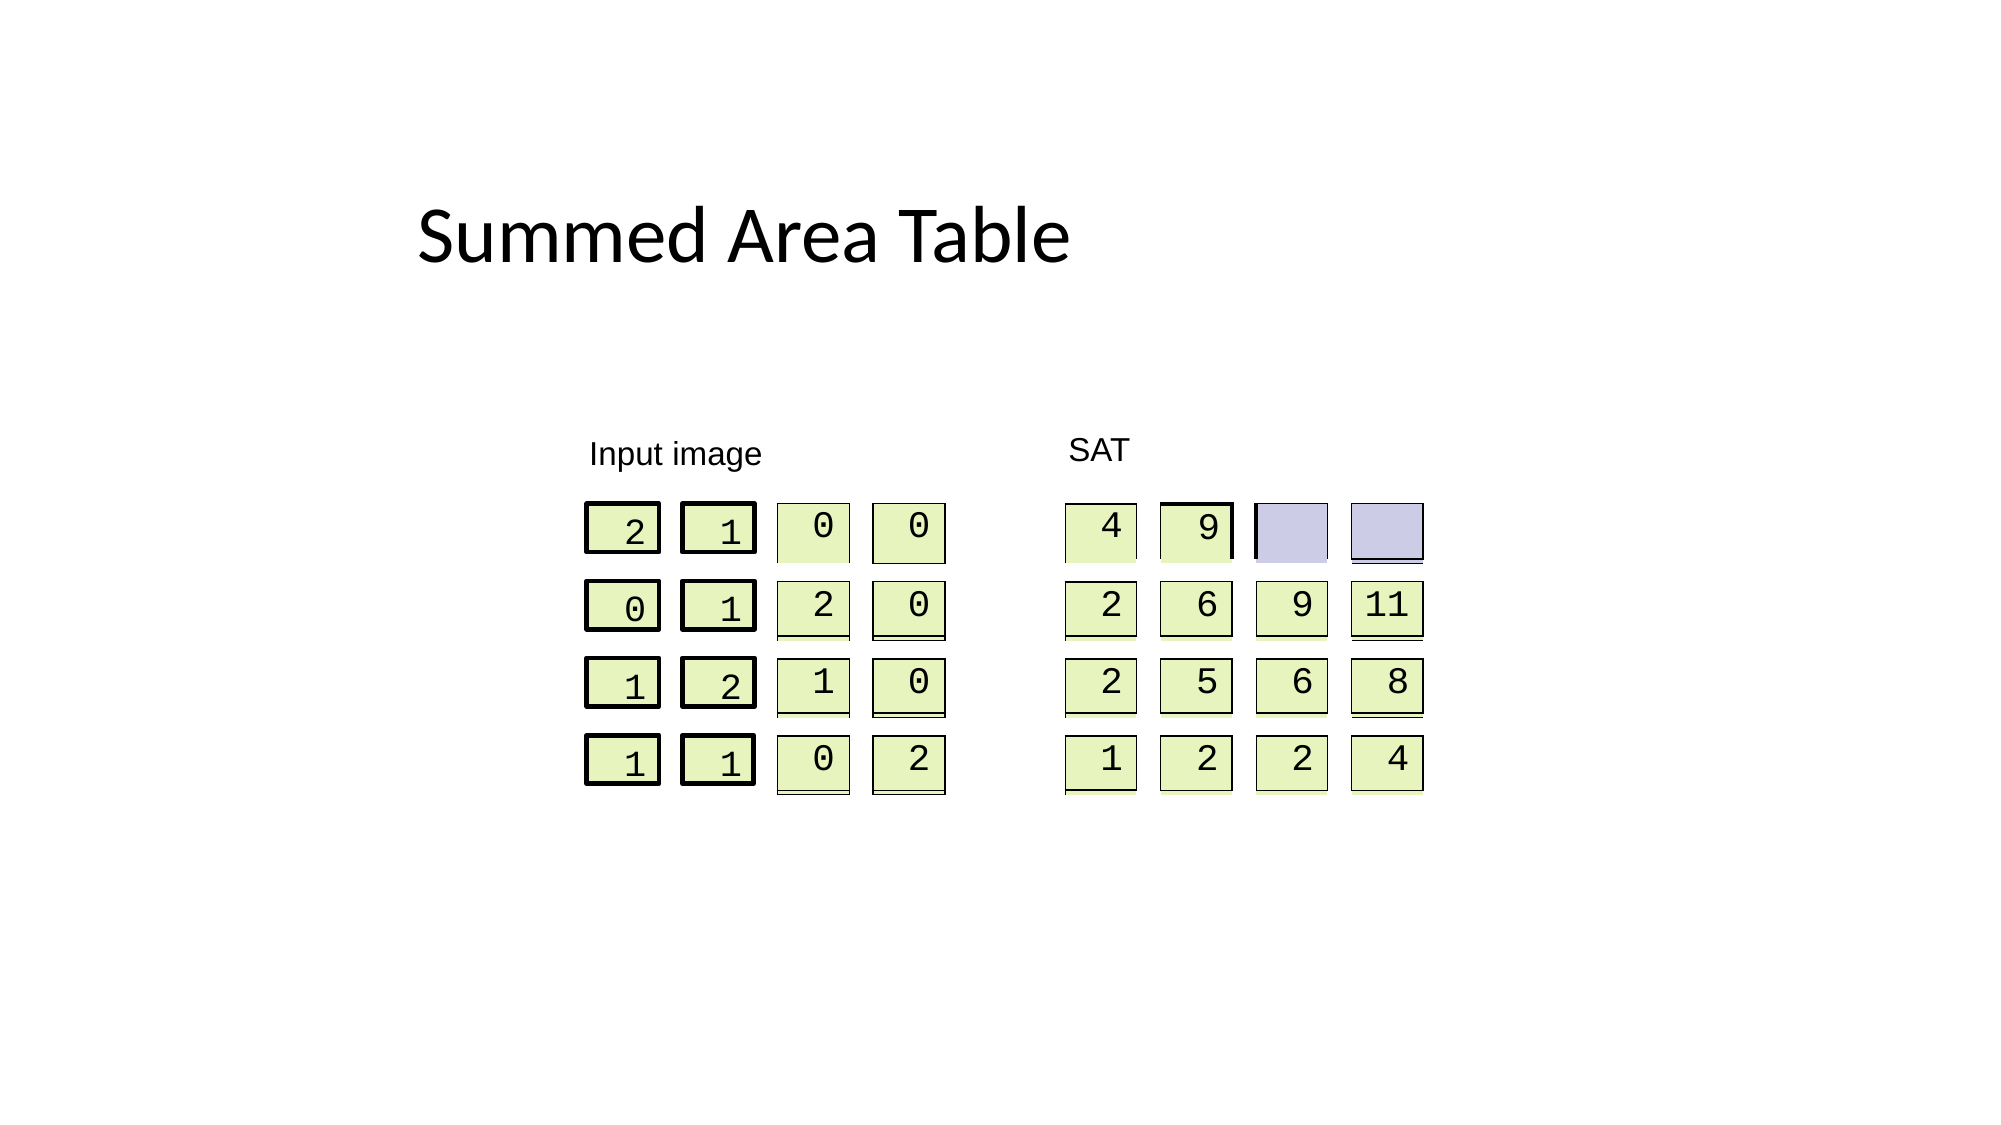

# Summed Area Table
SAT
Input image
| 0 |  | 0 |  | 4 |  | 9 |  |  |  |  |
| --- | --- | --- | --- | --- | --- | --- | --- | --- | --- | --- |
|  |  |  |  |  |  |  |  |  |  |  |
|  |  |  |  |  |  |  |  |  |  |  |
| 2 |  | 0 |  | 2 |  | 6 |  | 9 |  | 11 |
|  |  |  |  |  |  |  |  |  |  |  |
|  |  |  |  |  |  |  |  |  |  |  |
| 1 |  | 0 |  | 2 |  | 5 |  | 6 |  | 8 |
|  |  |  |  |  |  |  |  |  |  |  |
|  |  |  |  |  |  |  |  |  |  |  |
| 0 |  | 2 |  | 1 |  | 2 |  | 2 |  | 4 |
|  |  |  |  |  |  |  |  |  |  |  |
2
1
0
1
1
2
1
1